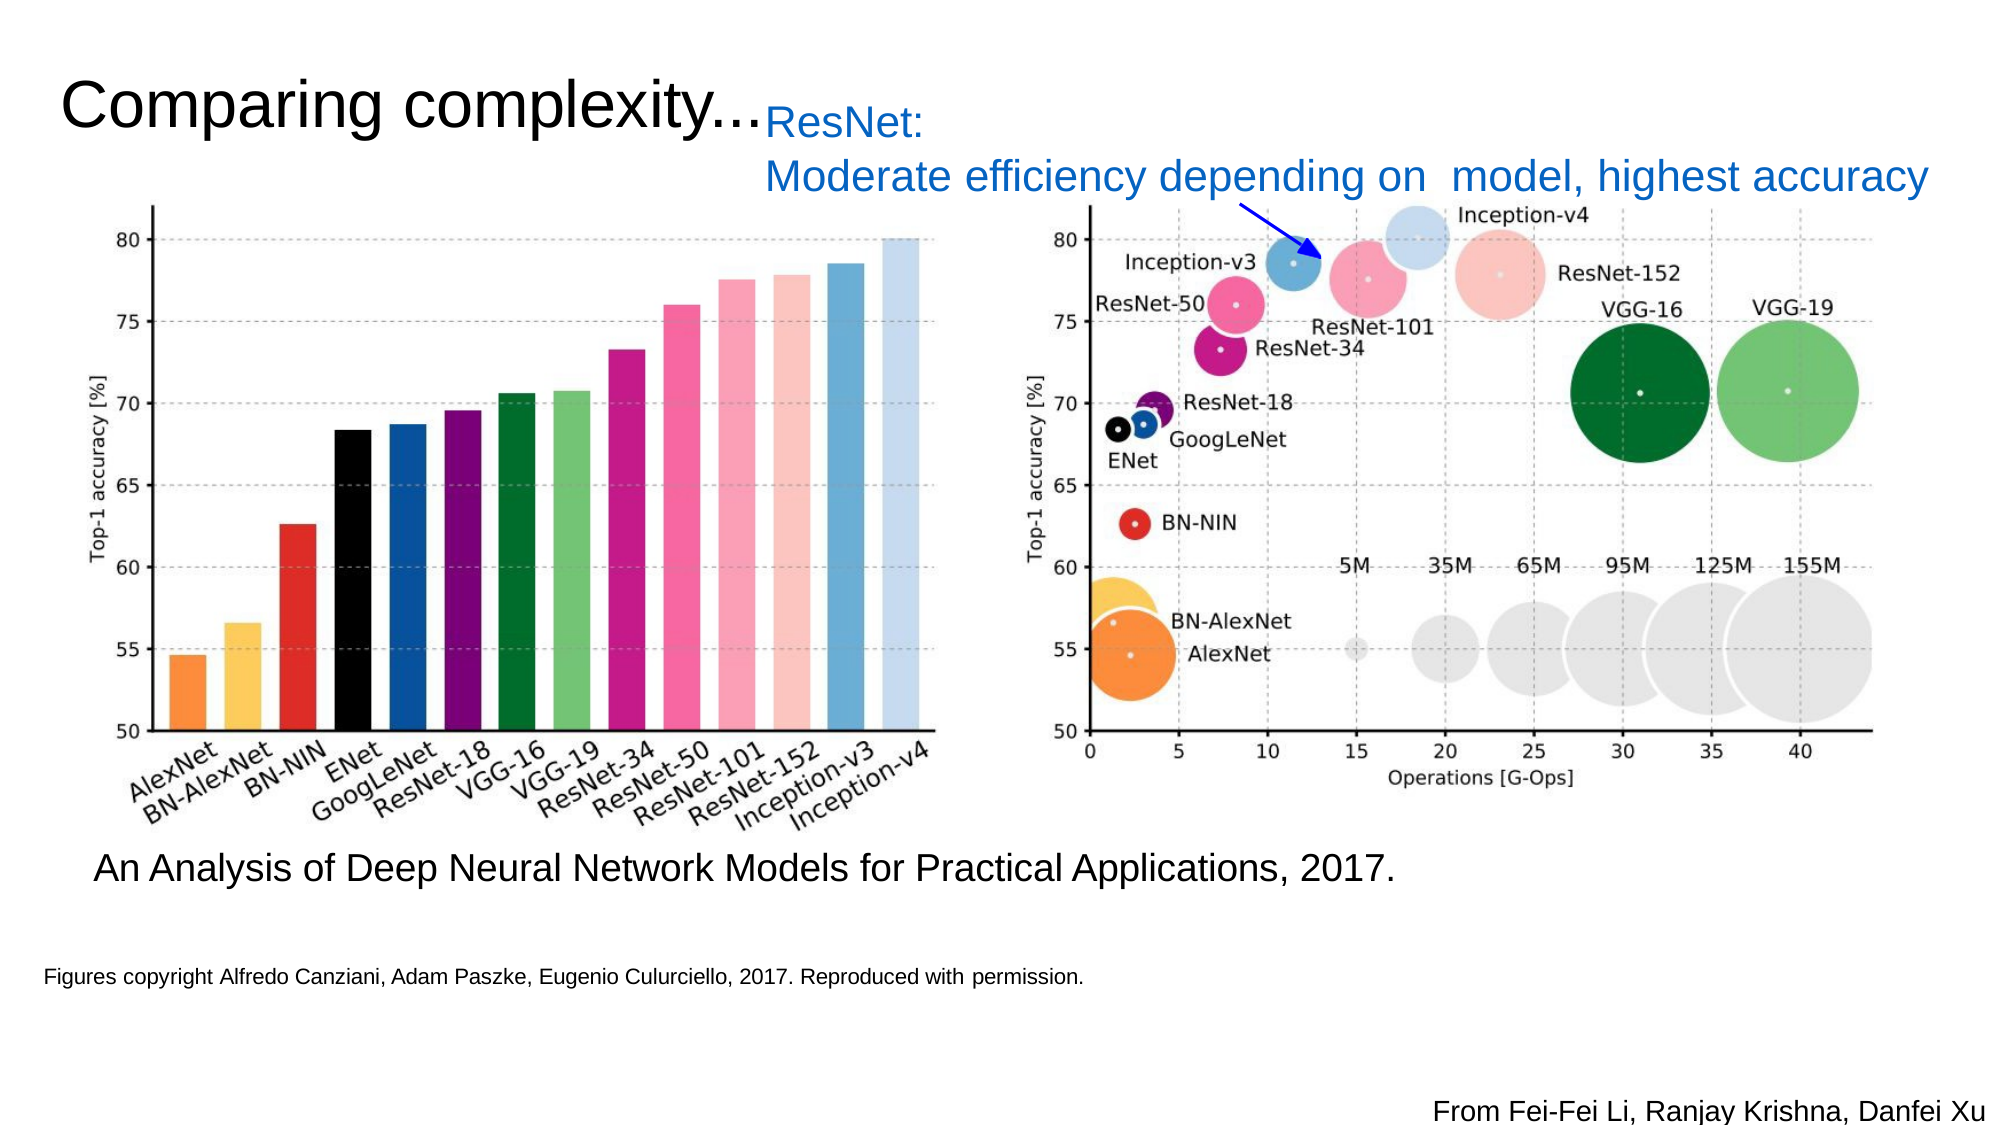

Comparing complexity...
# ResNet:
Moderate efficiency depending on  model, highest accuracy

An Analysis of Deep Neural Network Models for Practical Applications, 2017.
Figures copyright Alfredo Canziani, Adam Paszke, Eugenio Culurciello, 2017. Reproduced with permission.
May 5, 2020
72
From Fei-Fei Li, Ranjay Krishna, Danfei Xu